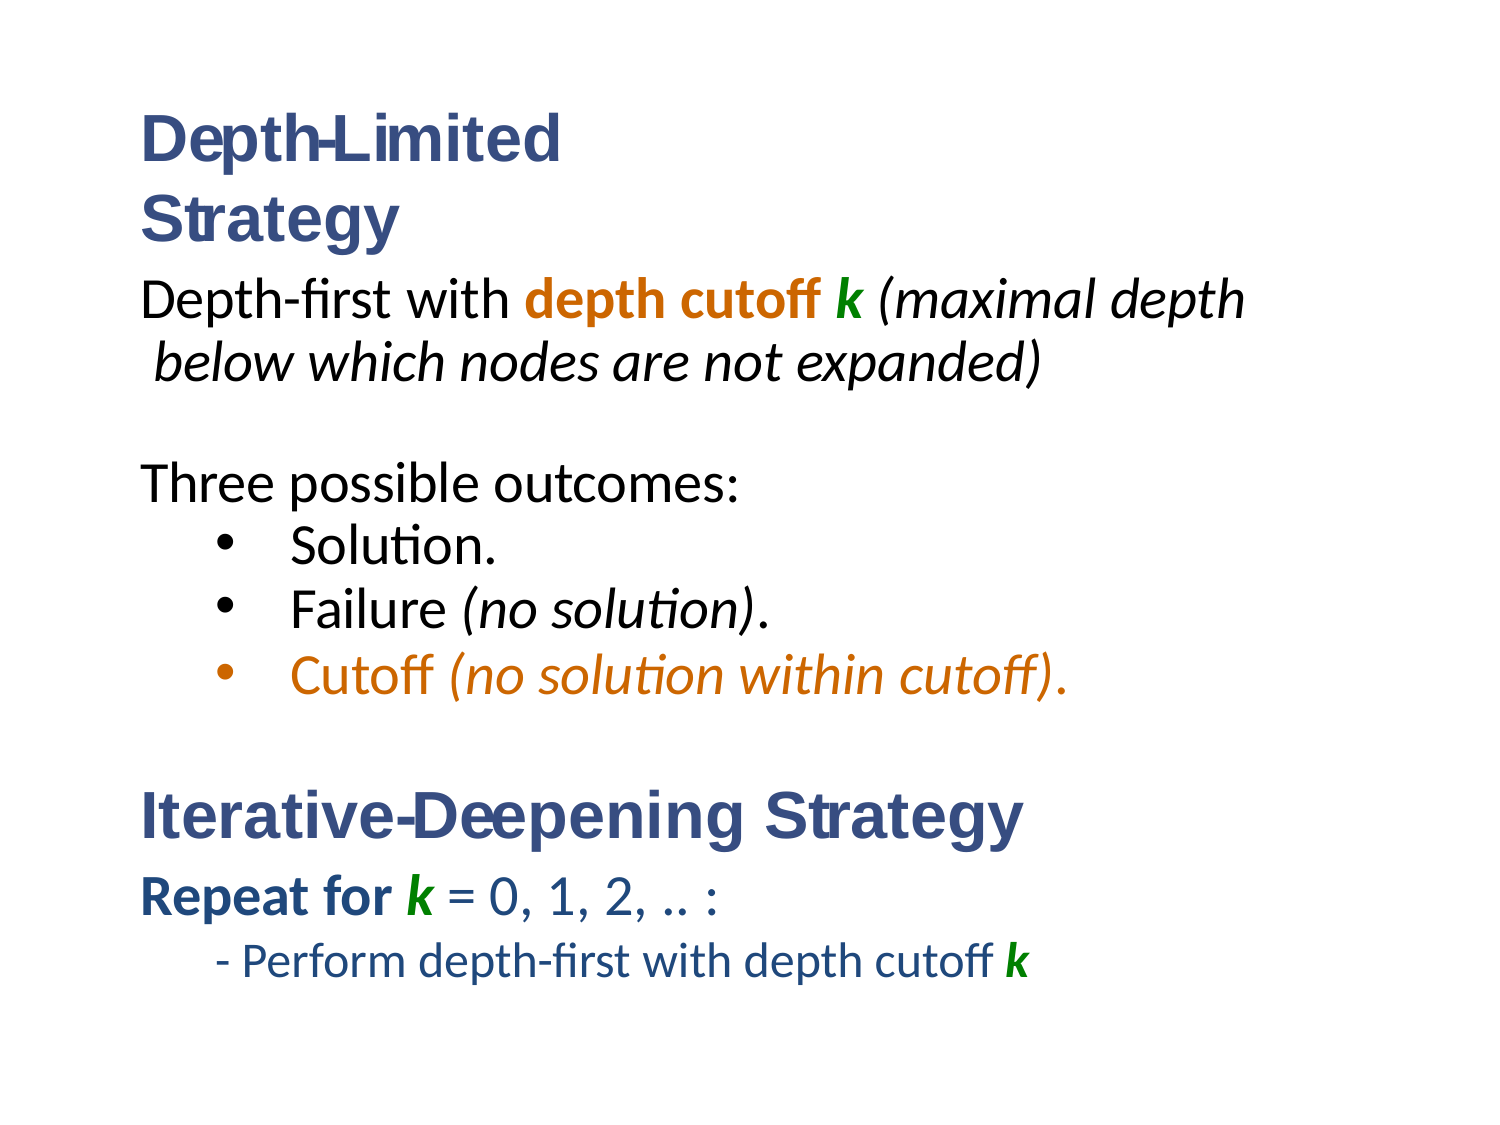

# Depth-Limited Strategy
Depth-first with depth cutoff k (maximal depth  below which nodes are not expanded)

Three possible outcomes:
Solution.
Failure (no solution).
Cutoff (no solution within cutoff).

Iterative-Deepening Strategy
Repeat for k = 0, 1, 2, .. :
- Perform depth-first with depth cutoff k